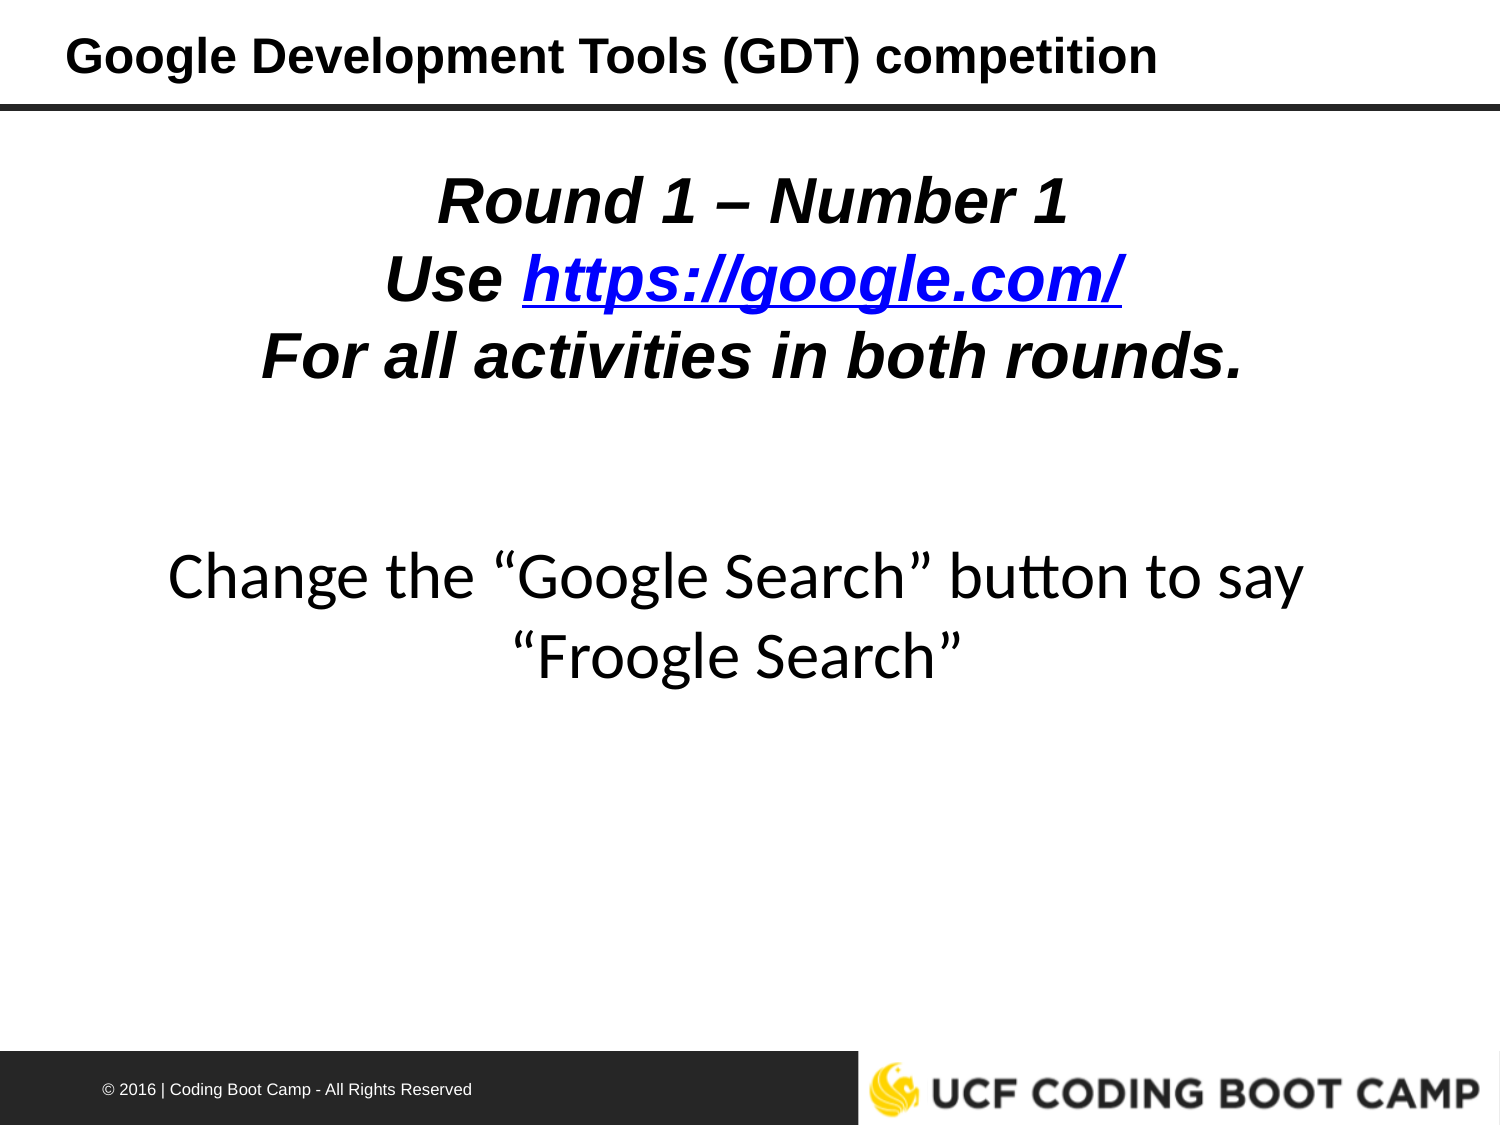

# Google Development Tools (GDT) competition
Round 1 – Number 1
Use https://google.com/
For all activities in both rounds.
Change the “Google Search” button to say “Froogle Search”